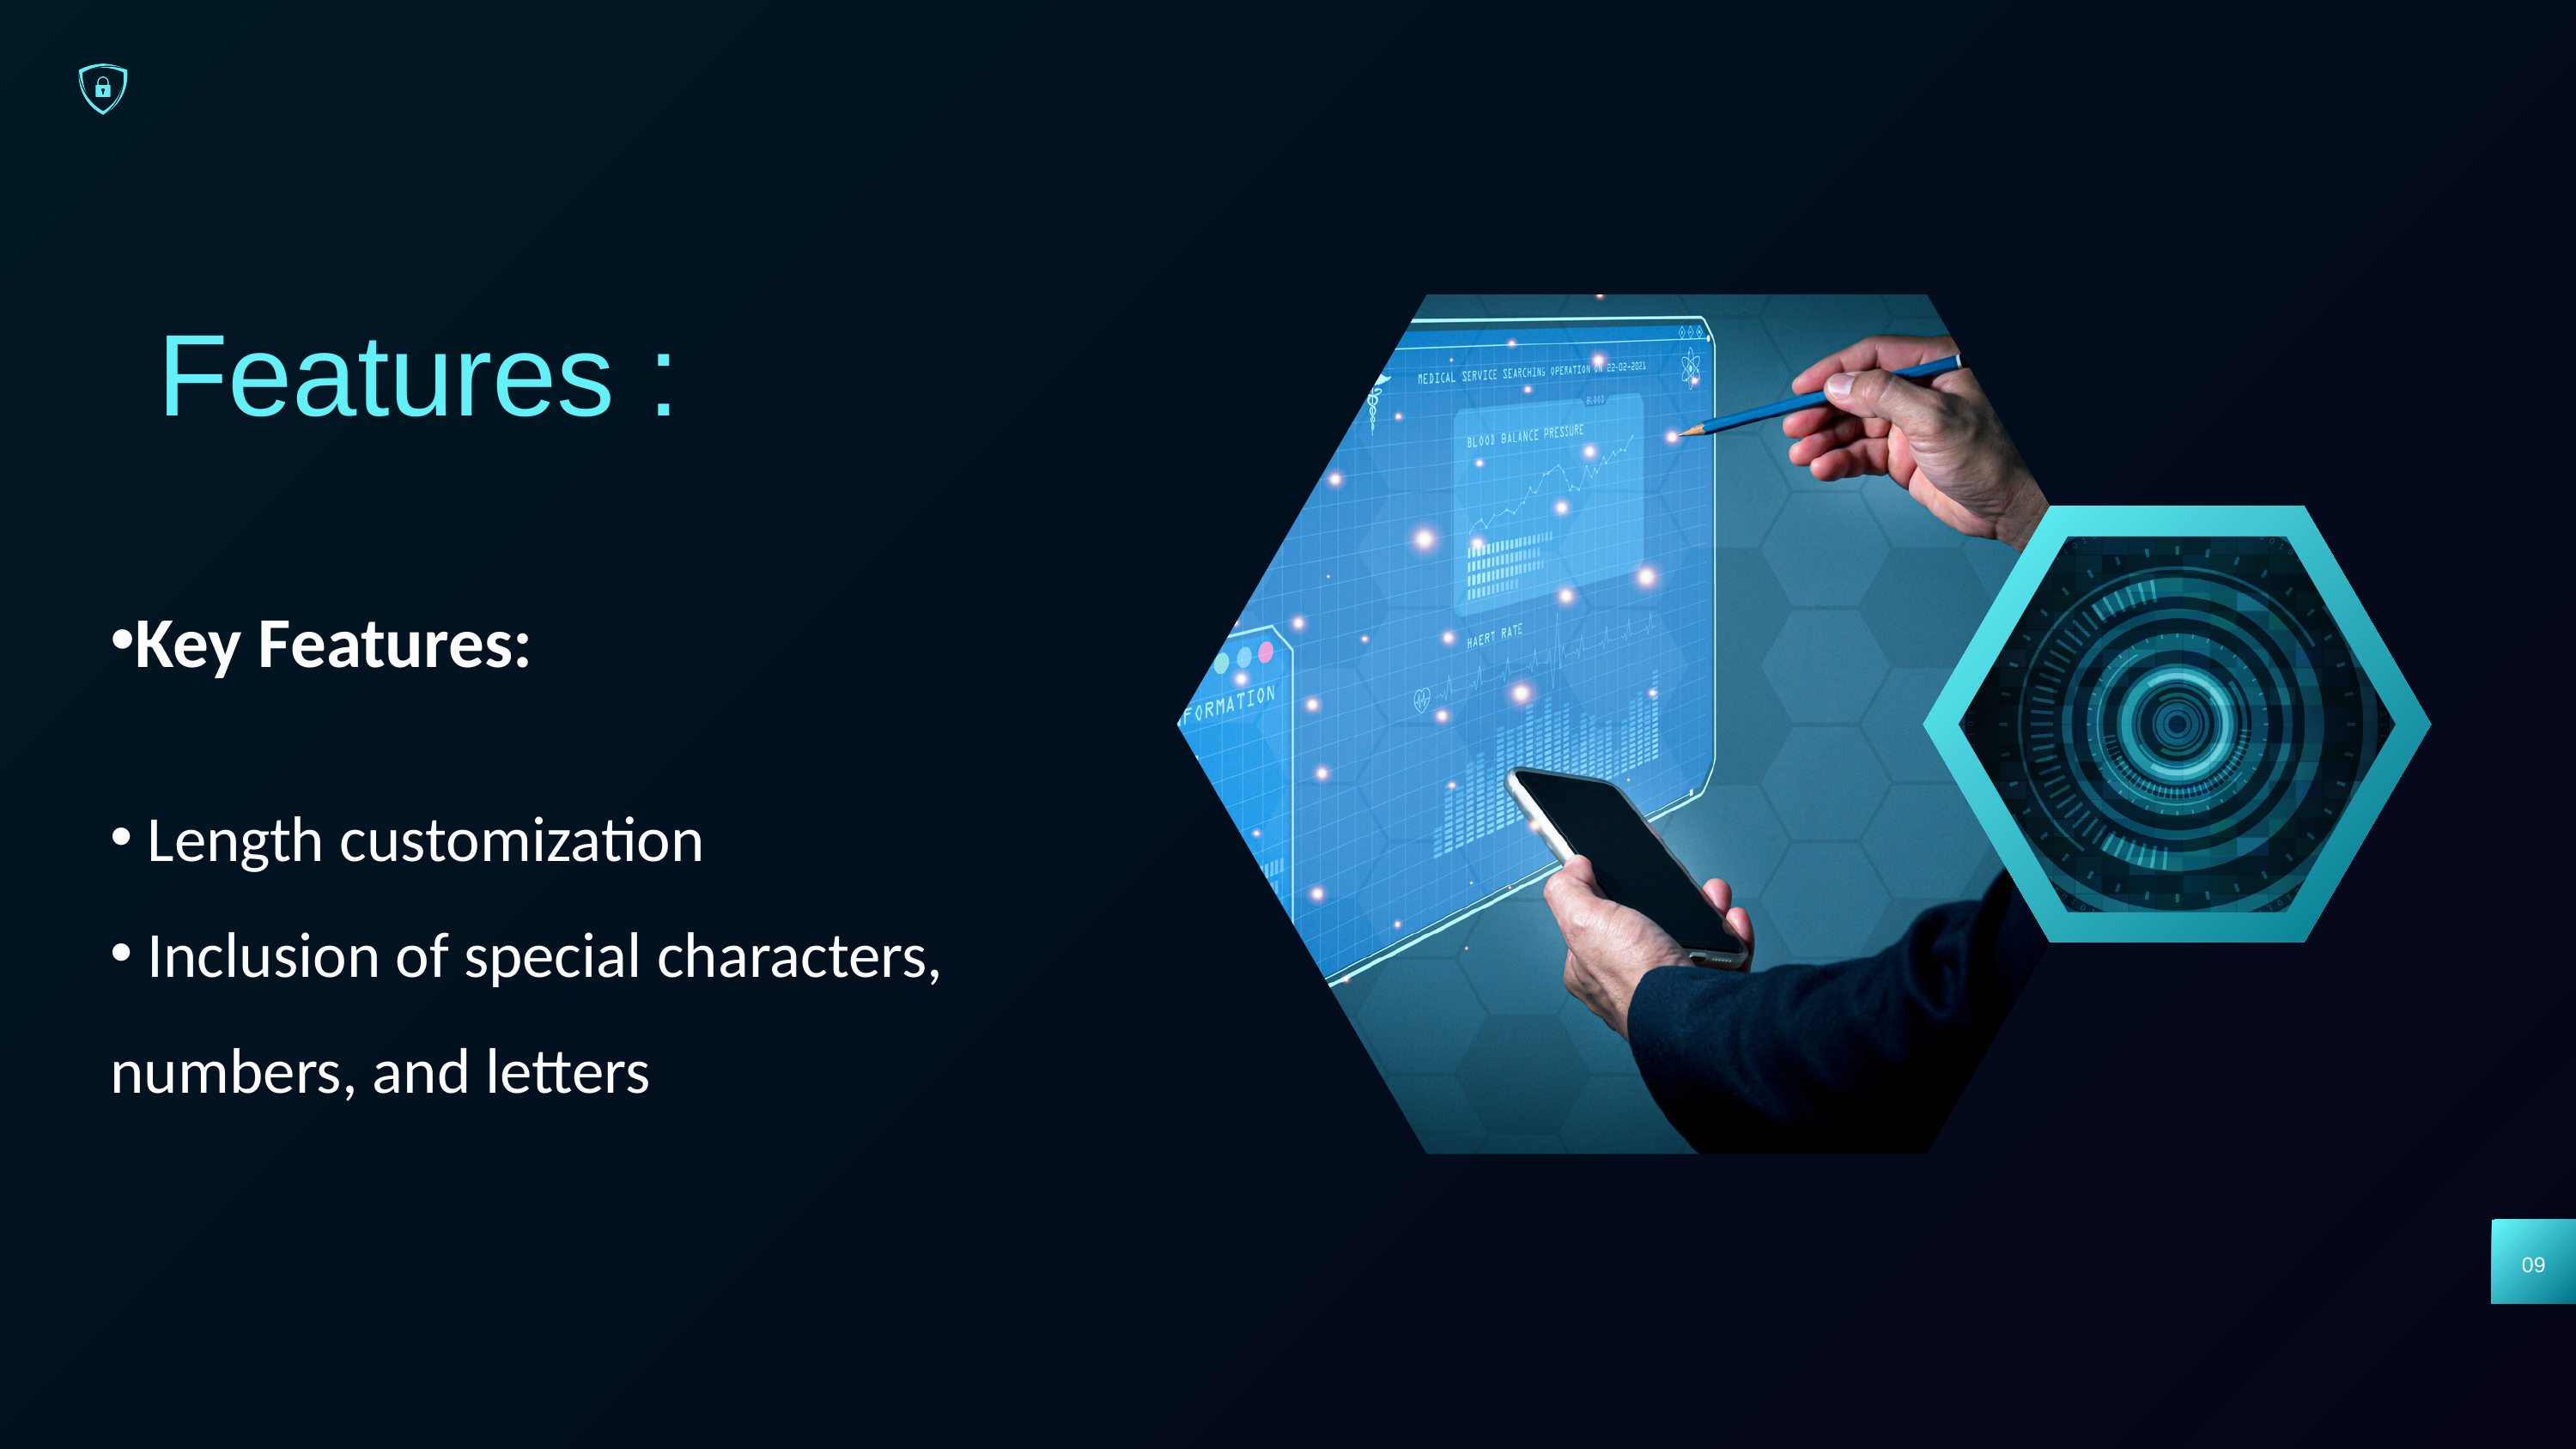

Features :

Key Features:

 Length customization
 Inclusion of special characters, numbers, and letters

09